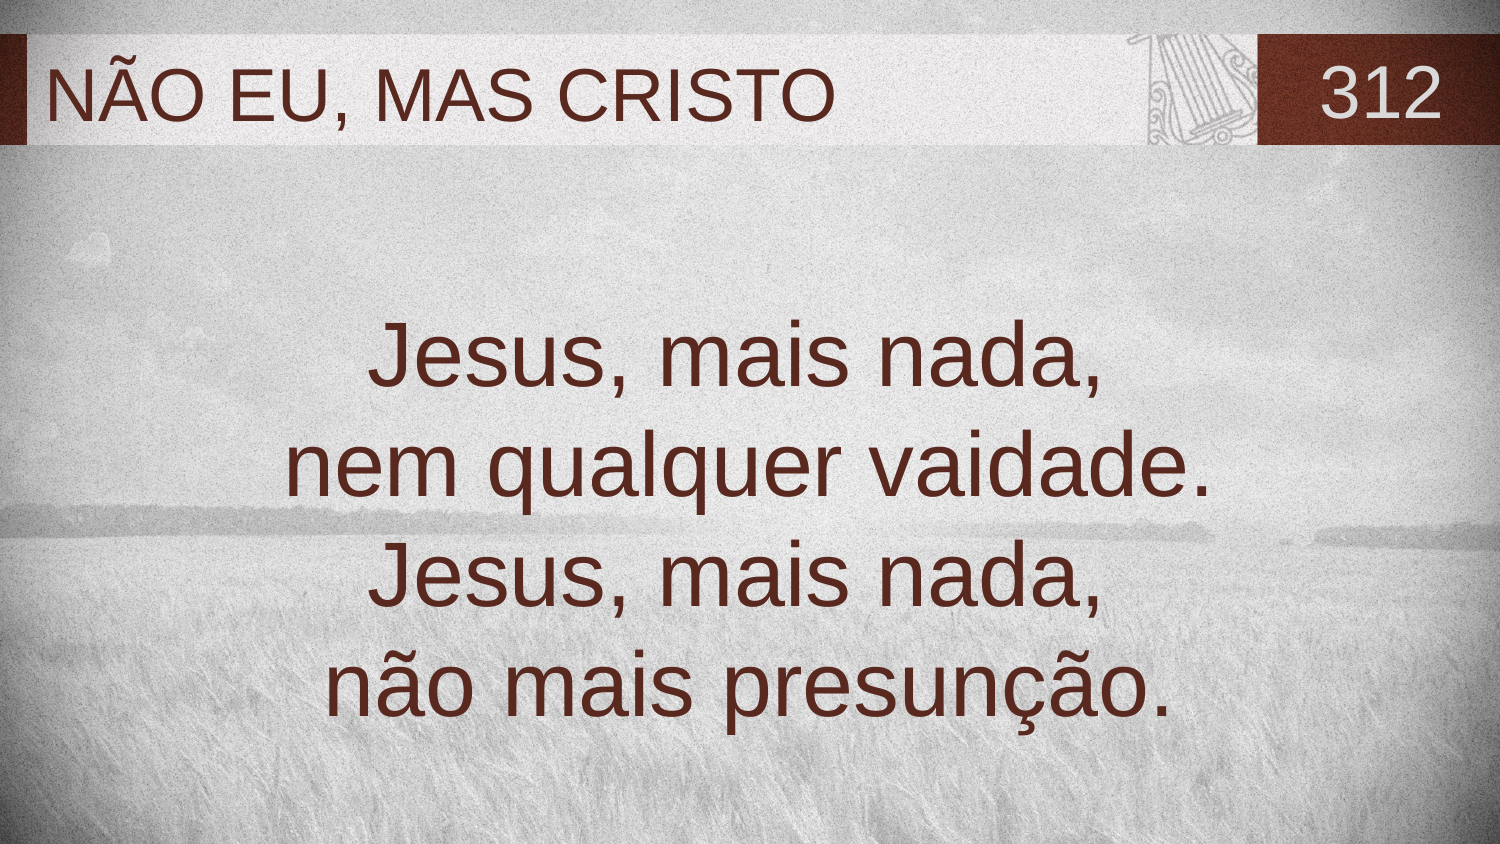

# NÃO EU, MAS CRISTO
312
Jesus, mais nada,
nem qualquer vaidade.
Jesus, mais nada,
não mais presunção.